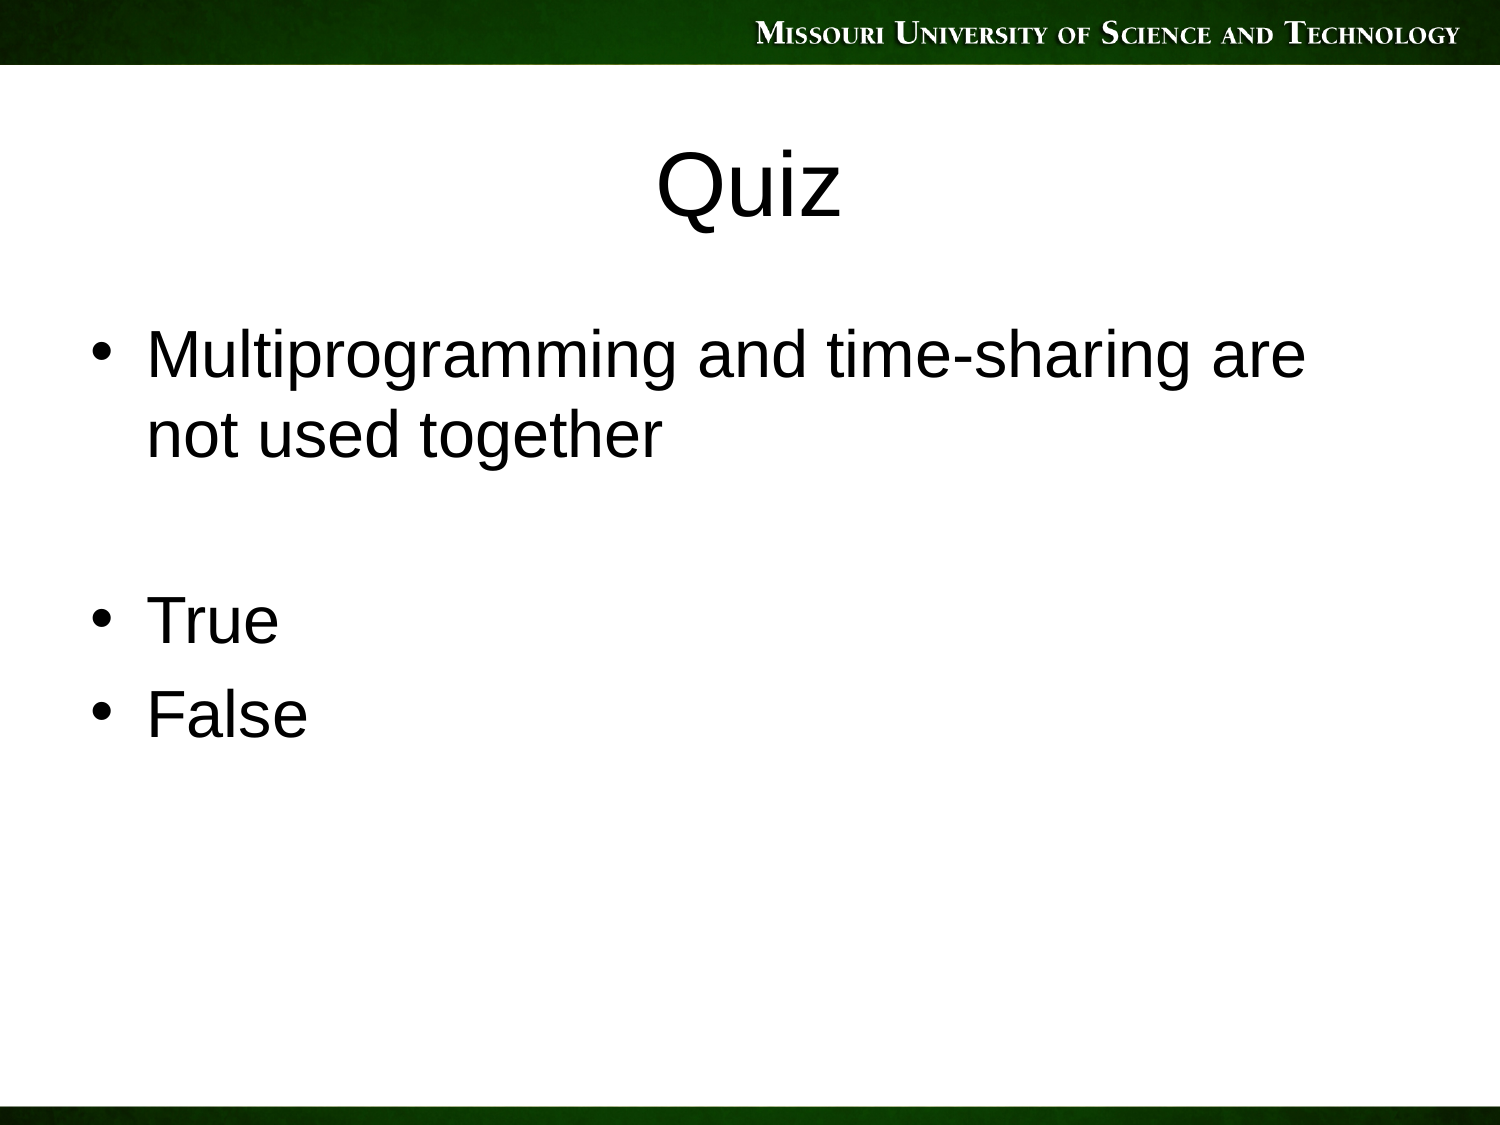

# Quiz
Multiprogramming and time-sharing are not used together

True
False